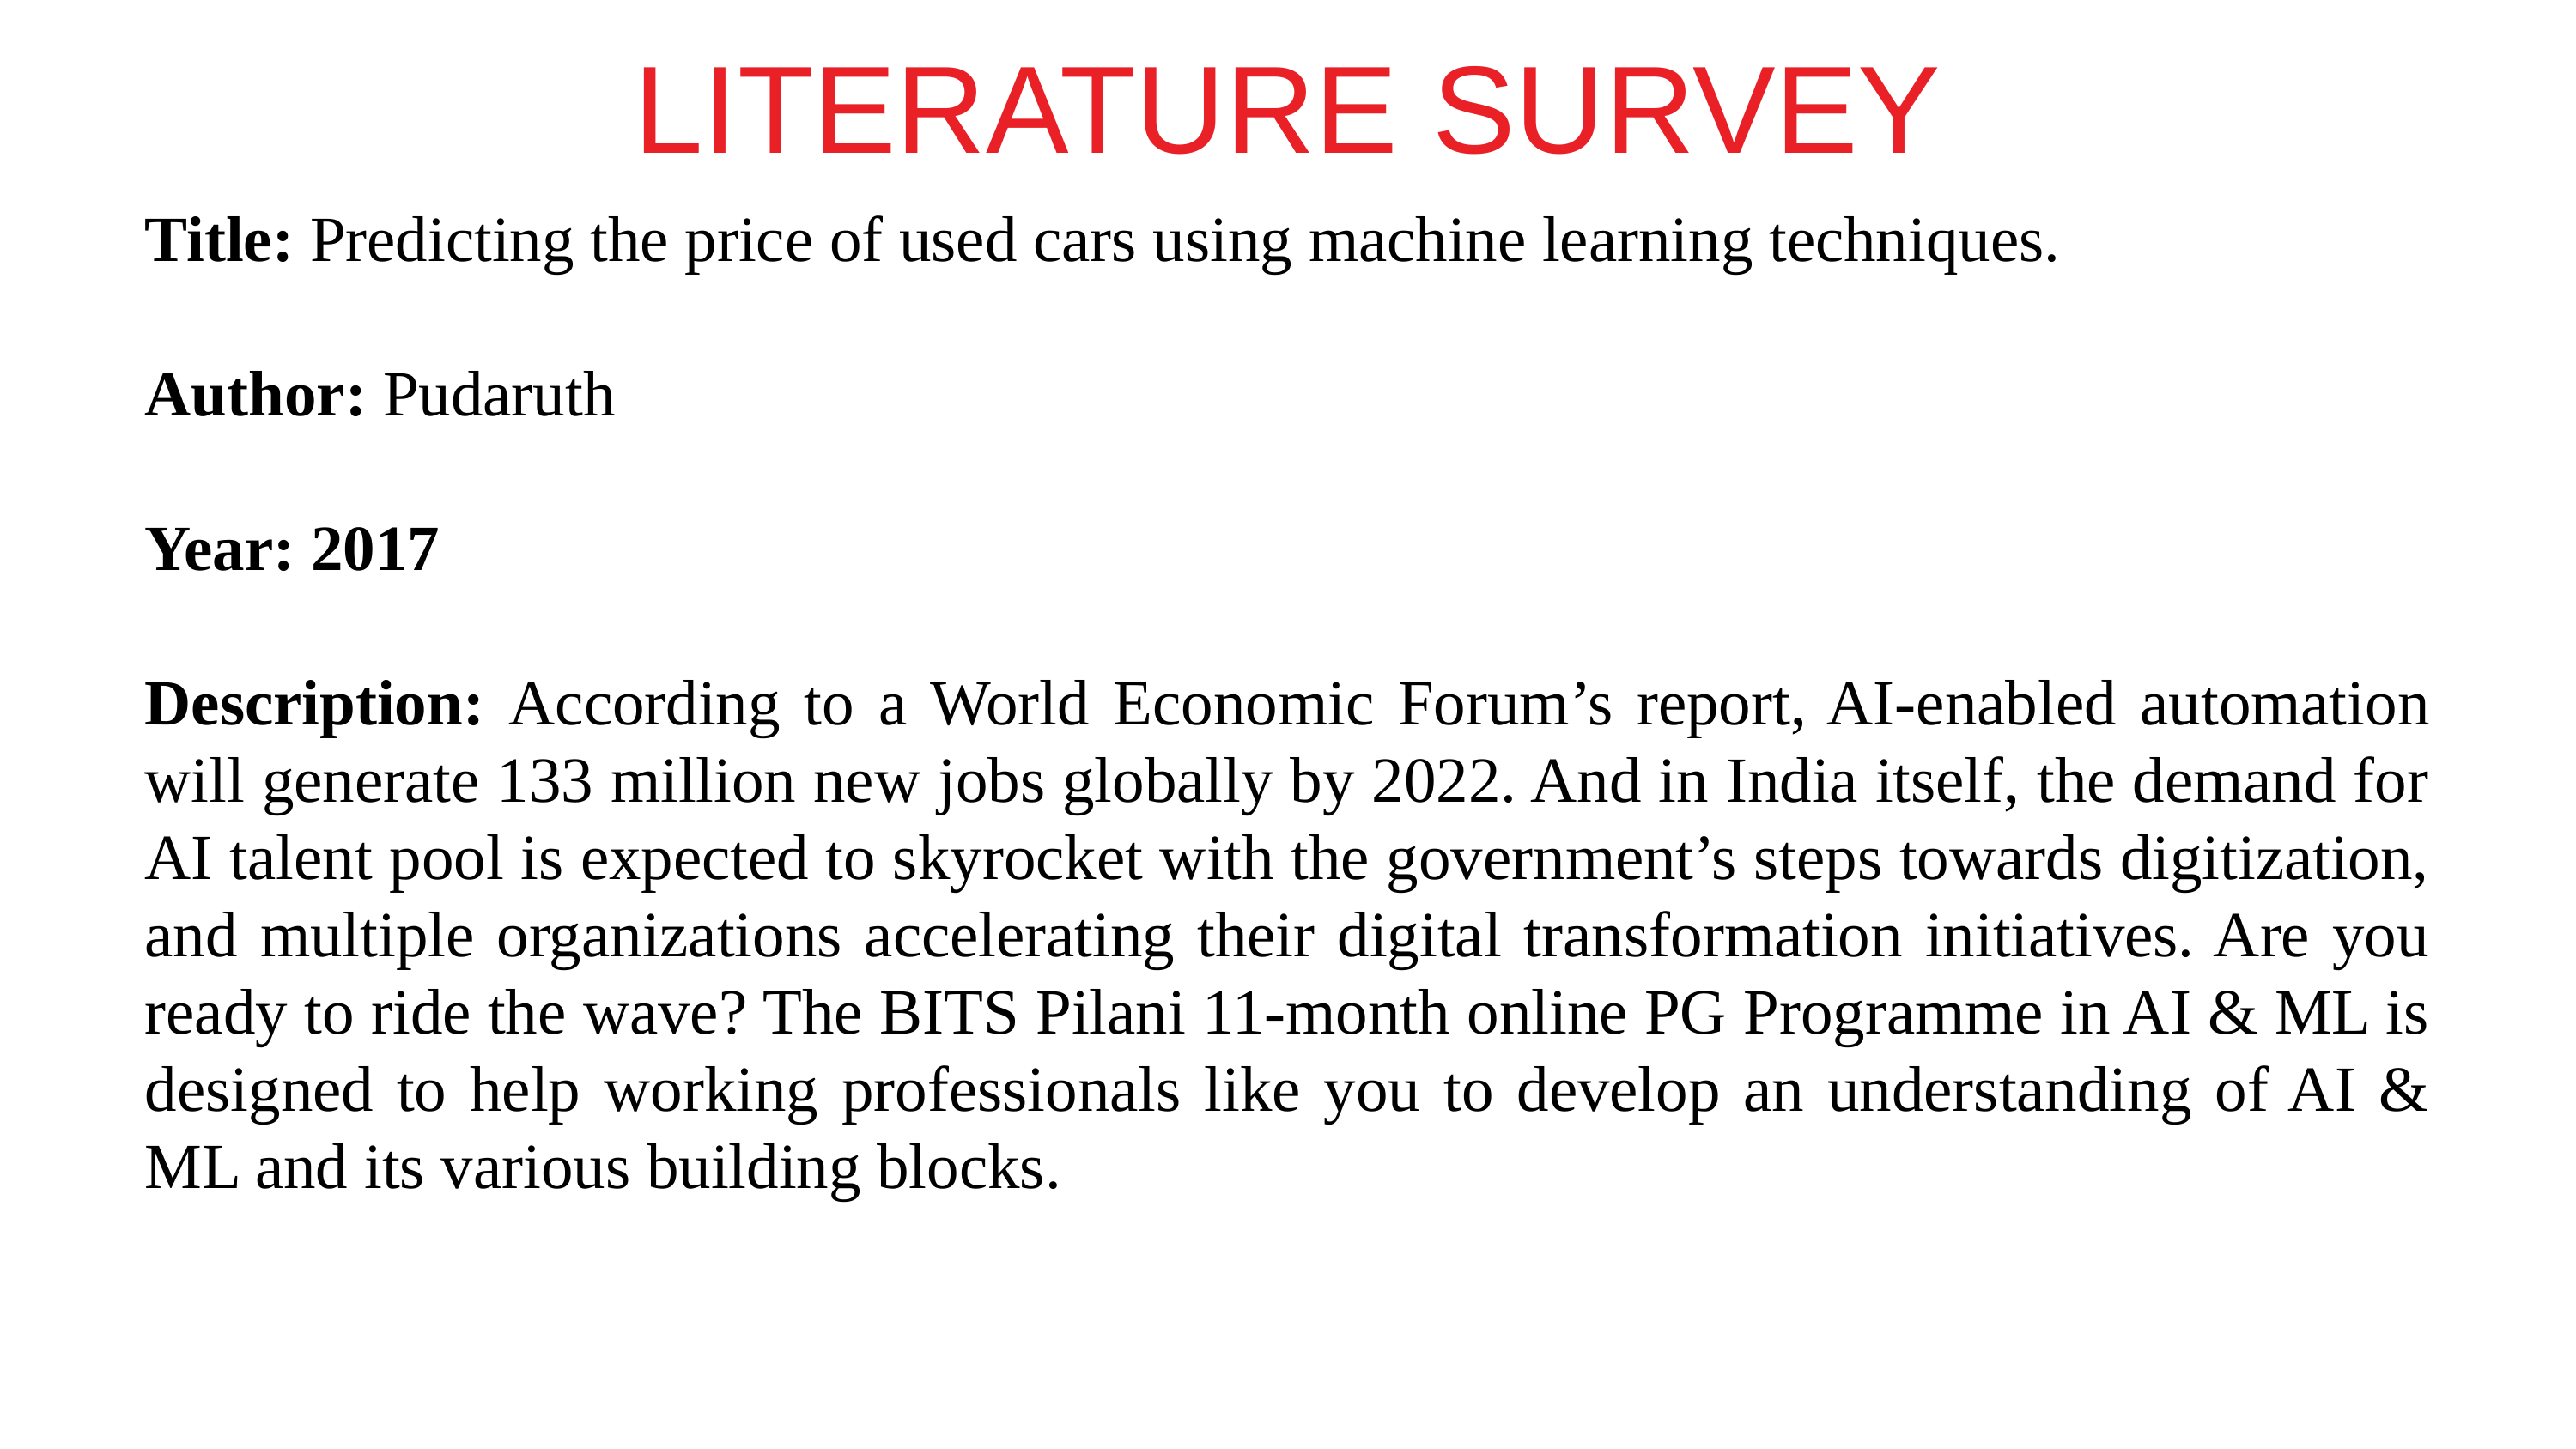

LITERATURE SURVEY
Title: Predicting the price of used cars using machine learning techniques.

Author: Pudaruth

Year: 2017

Description: According to a World Economic Forum’s report, AI-enabled automation will generate 133 million new jobs globally by 2022. And in India itself, the demand for AI talent pool is expected to skyrocket with the government’s steps towards digitization, and multiple organizations accelerating their digital transformation initiatives. Are you ready to ride the wave? The BITS Pilani 11-month online PG Programme in AI & ML is designed to help working professionals like you to develop an understanding of AI & ML and its various building blocks.